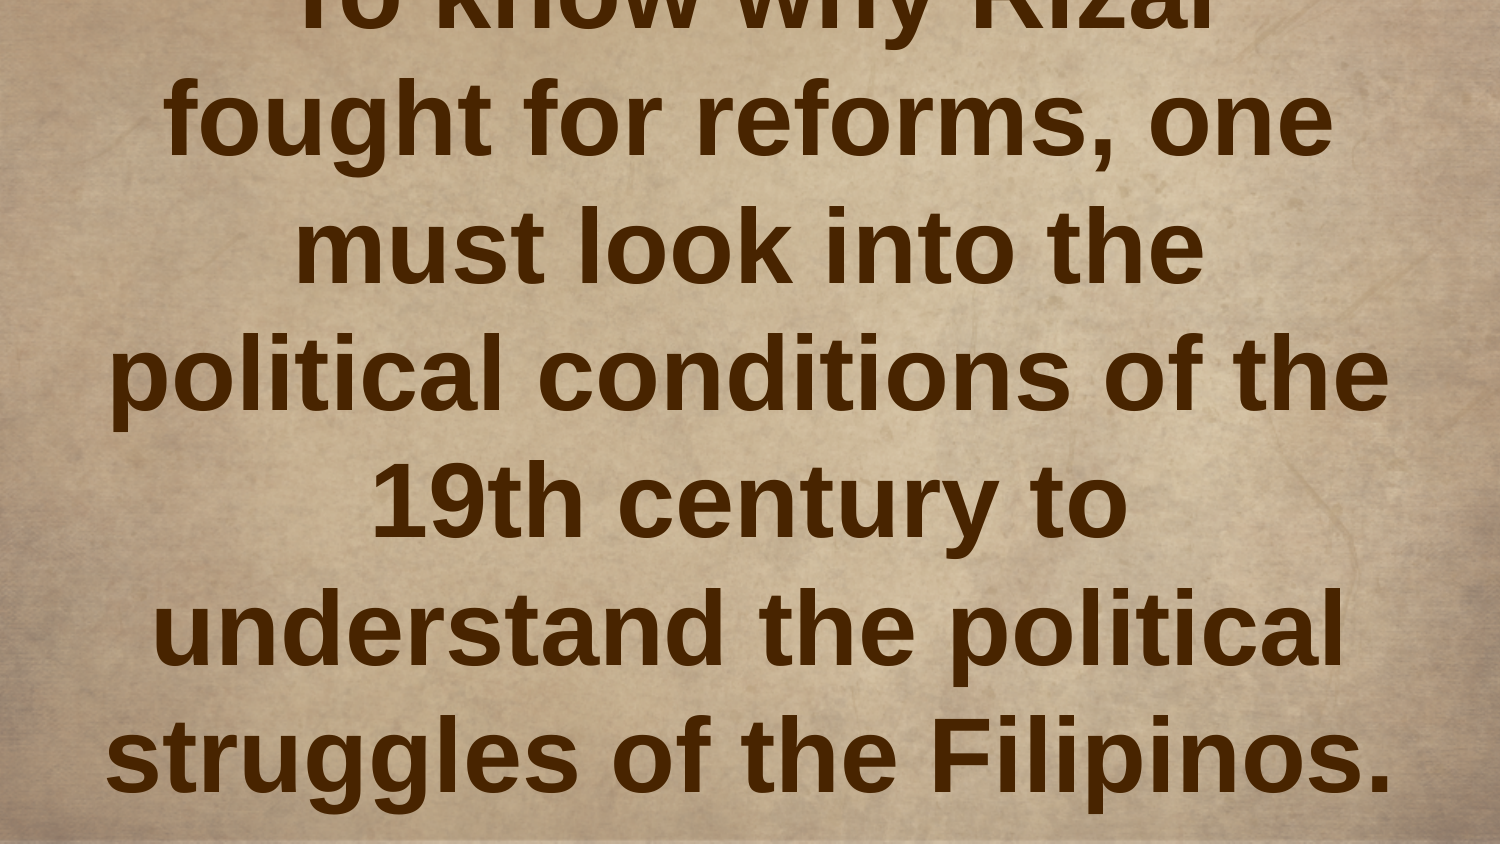

# To know why Rizal fought for reforms, one must look into the political conditions of the 19th century to understand the political struggles of the Filipinos.